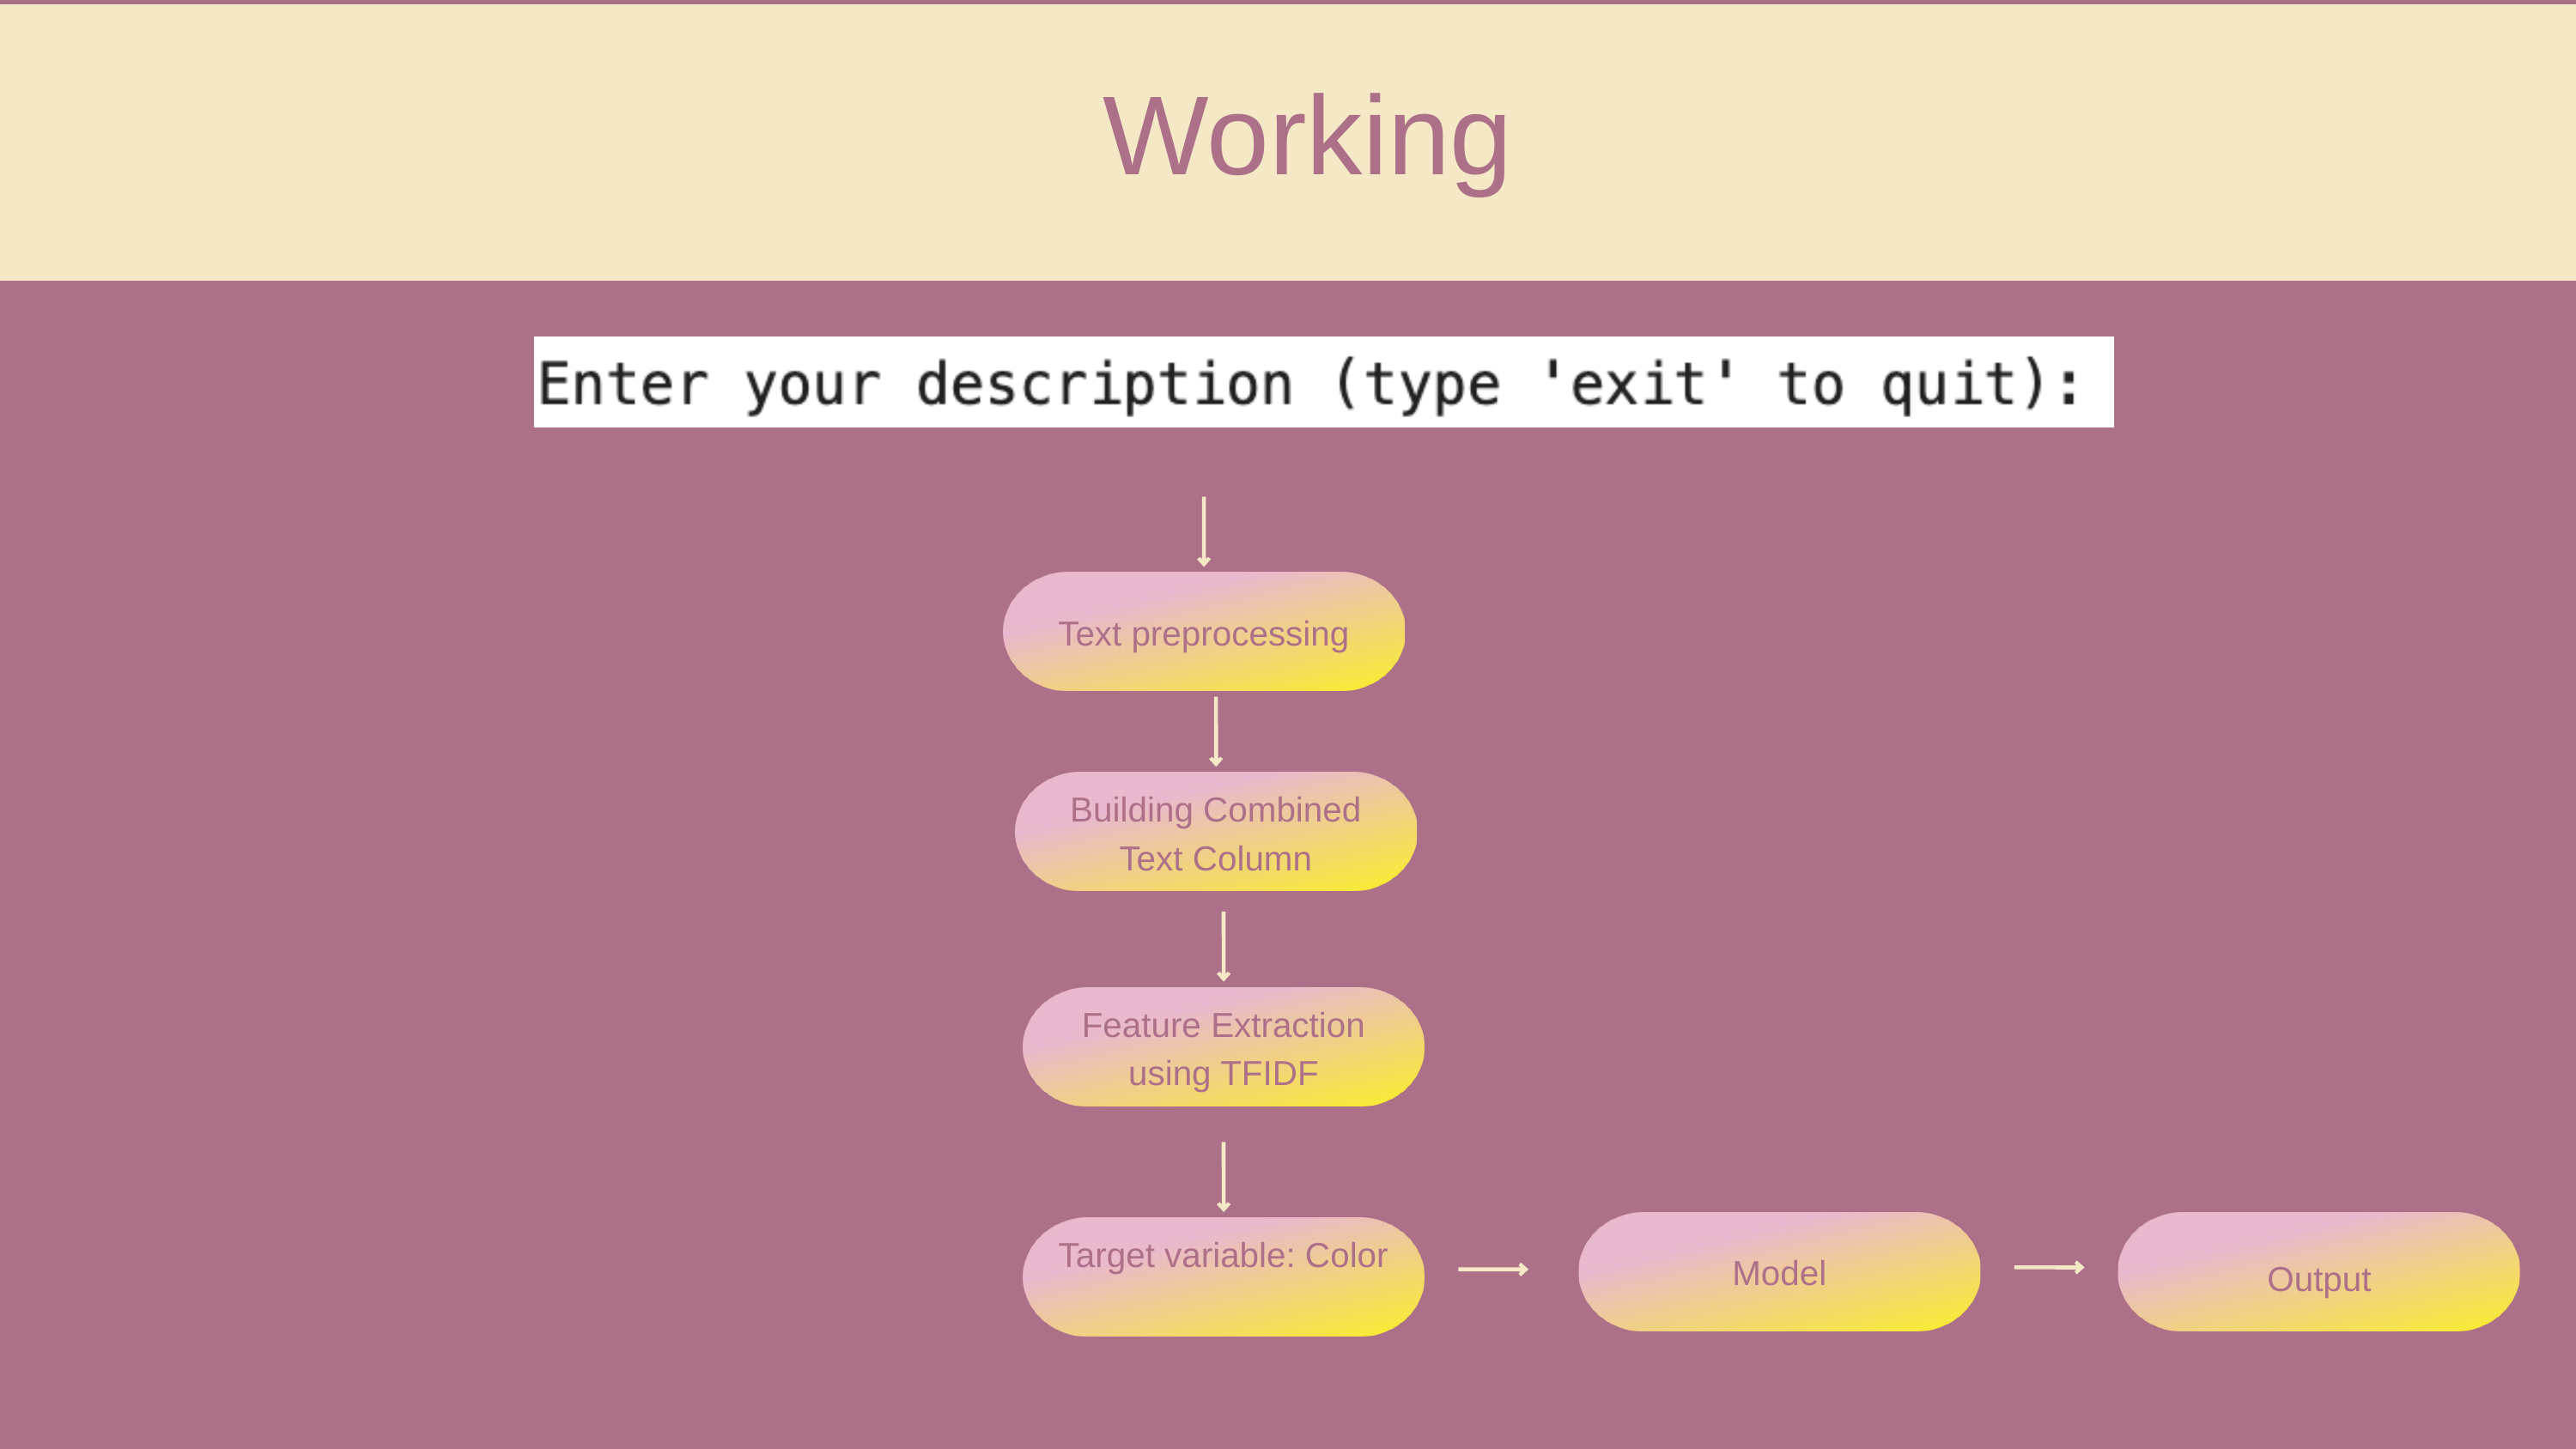

Working

Text preprocessing

Building Combined Text Column

Feature Extraction using TFIDF

Target variable: Color
Model
Output